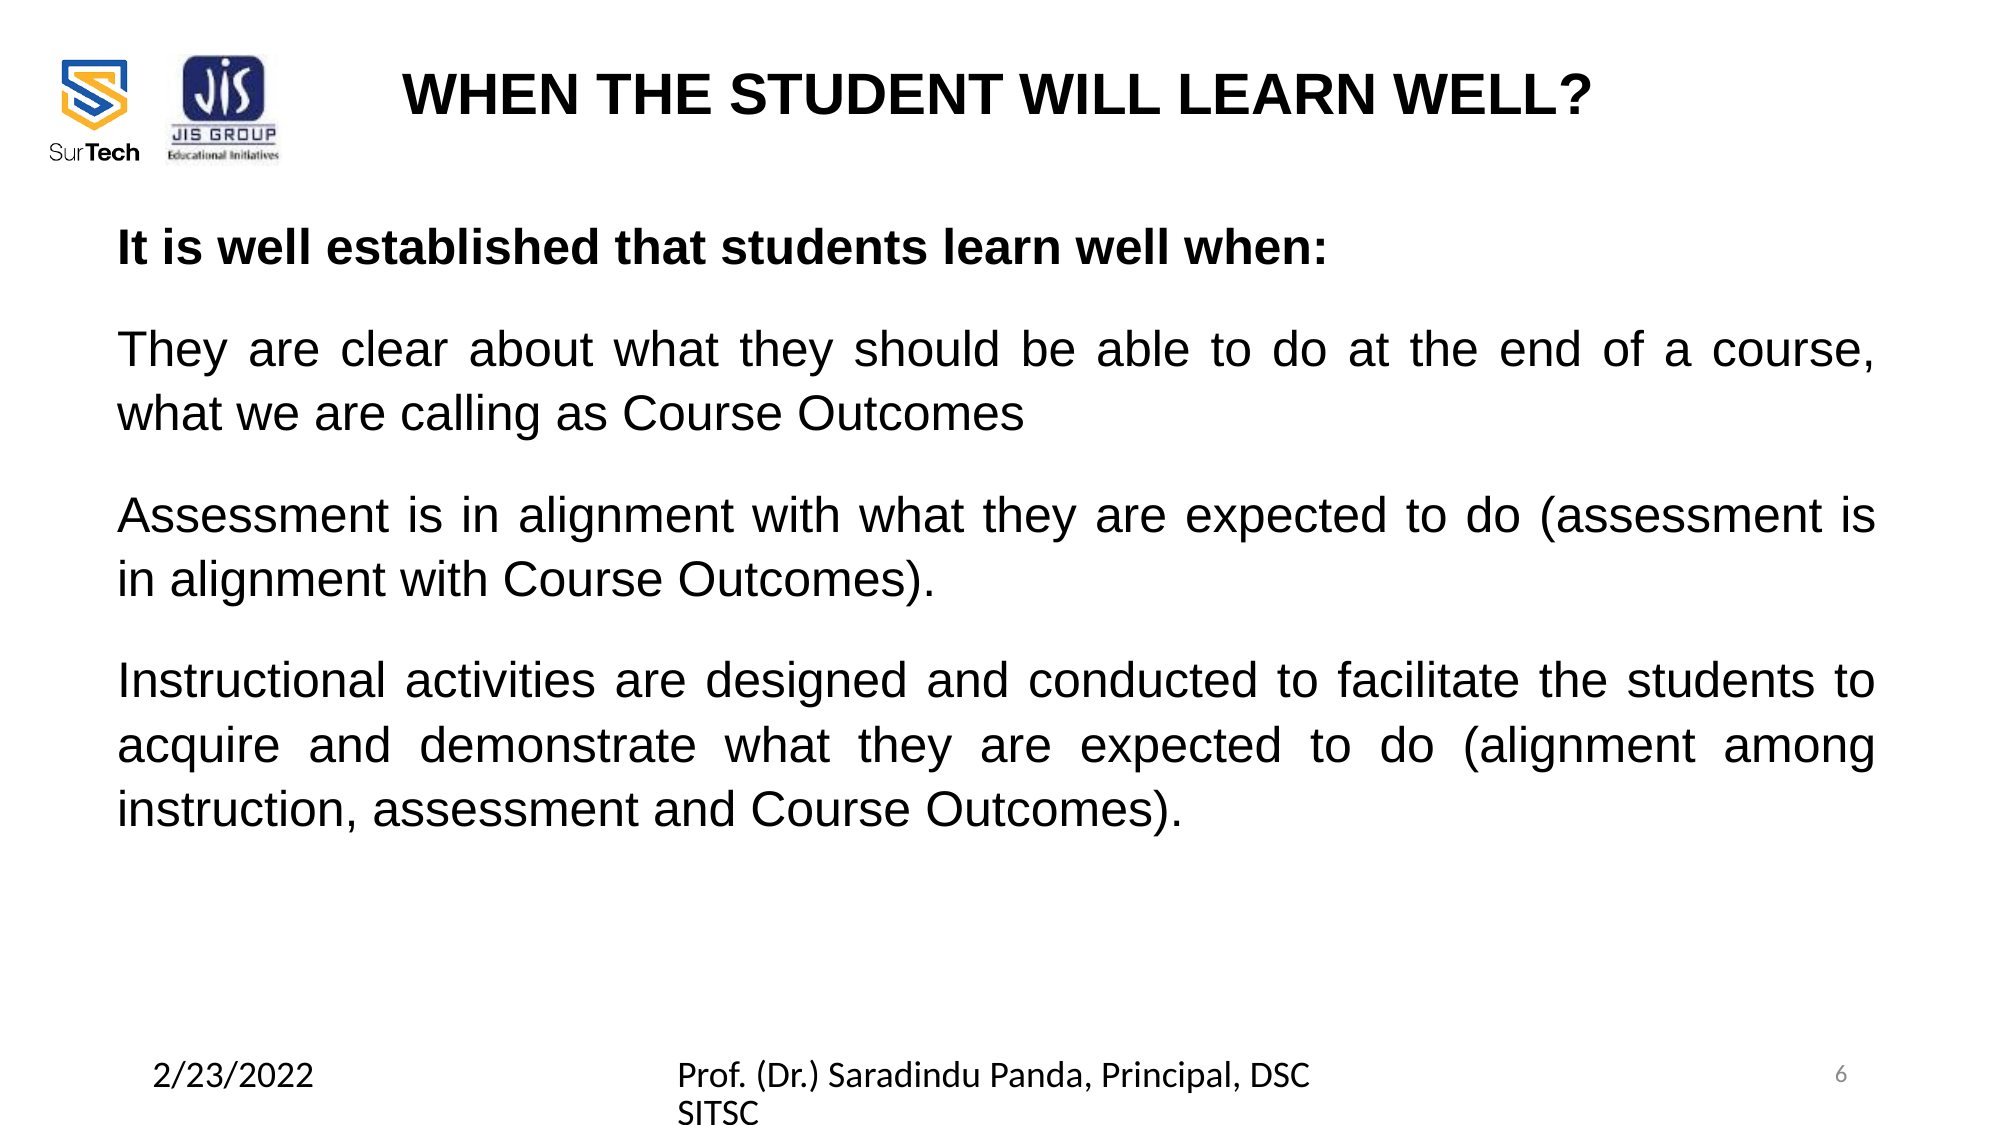

# WHEN THE STUDENT WILL LEARN WELL?
It is well established that students learn well when:
They are clear about what they should be able to do at the end of a course, what we are calling as Course Outcomes
Assessment is in alignment with what they are expected to do (assessment is
in alignment with Course Outcomes).
Instructional activities are designed and conducted to facilitate the students to acquire and demonstrate what they are expected to do (alignment among instruction, assessment and Course Outcomes).

2/23/2022
Prof. (Dr.) Saradindu Panda, Principal, DSCSITSC
6